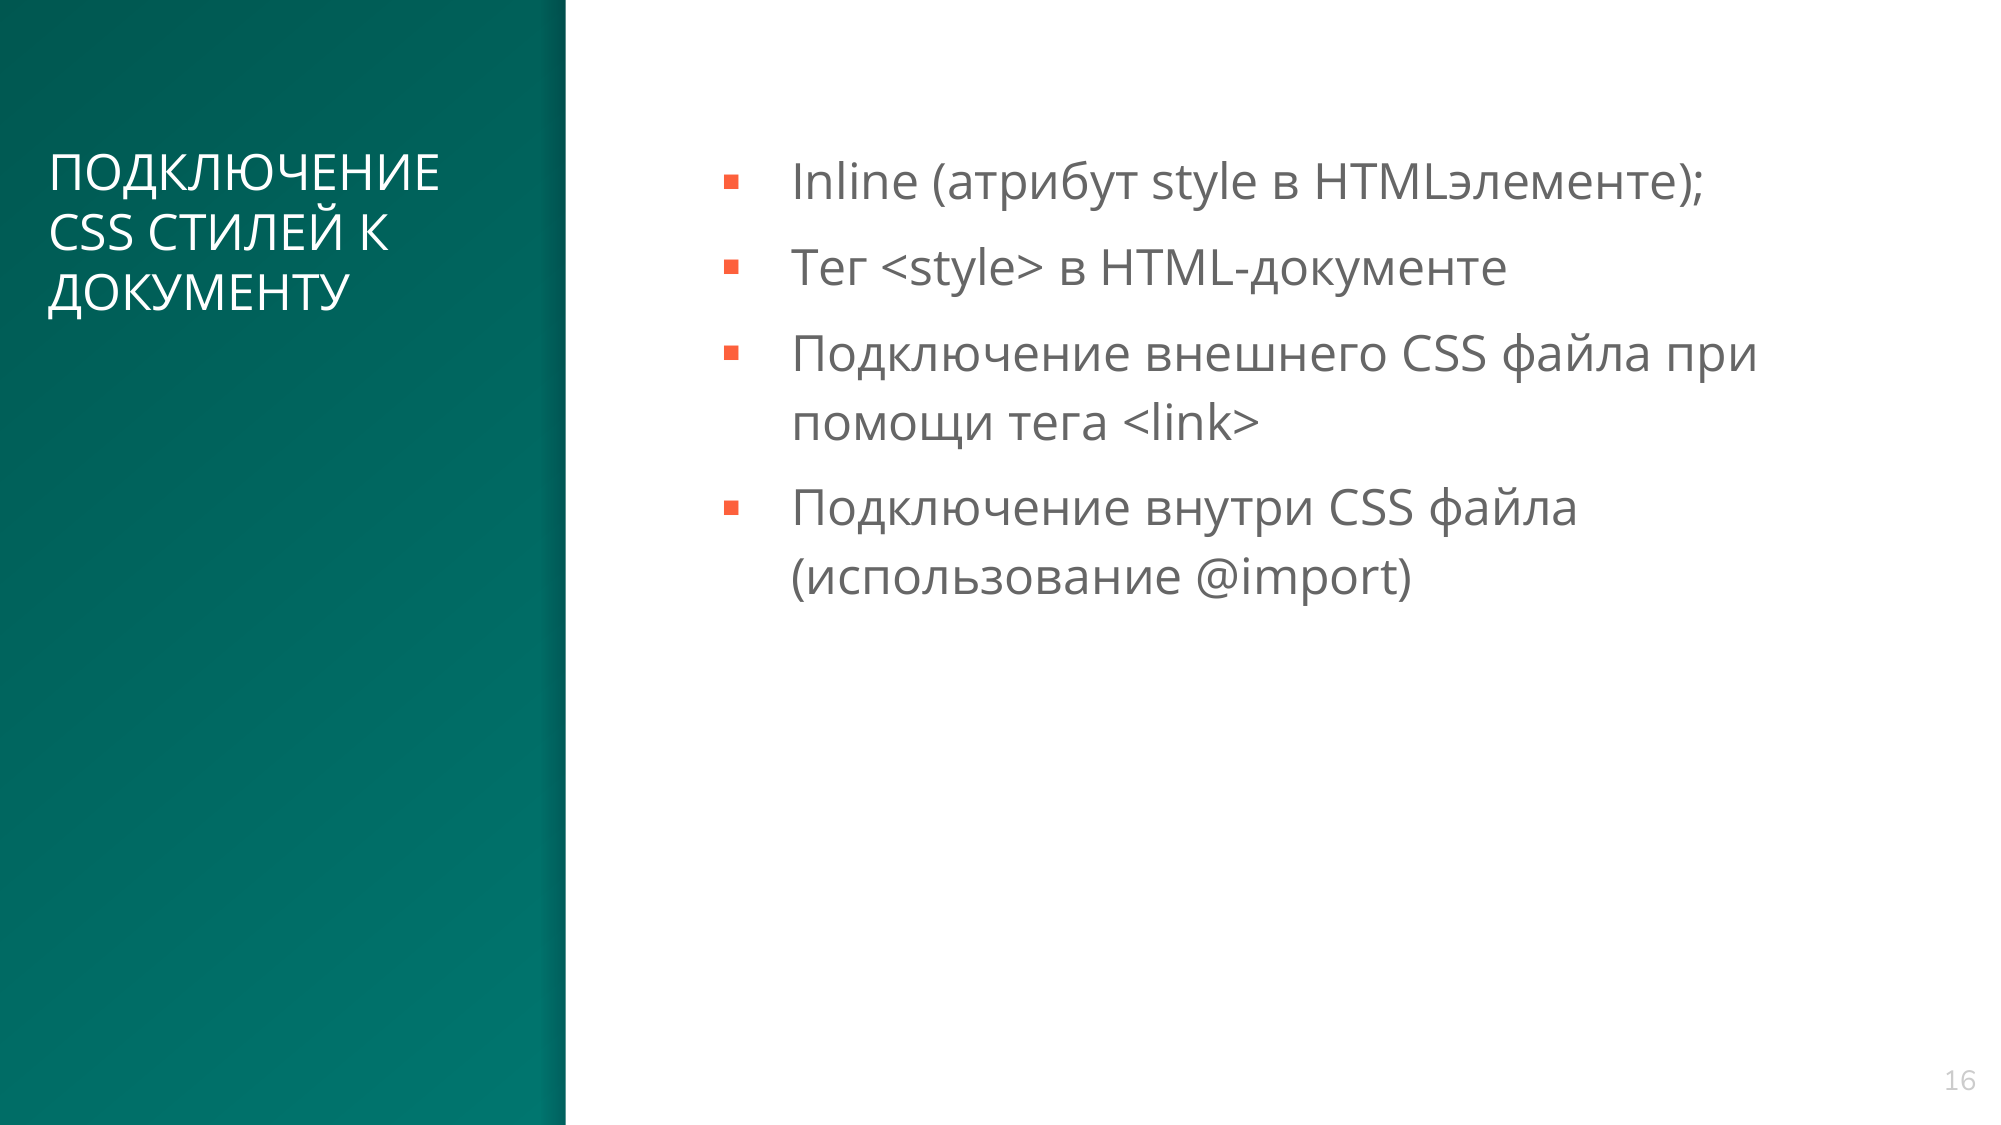

# ПОДКЛЮЧЕНИЕ CSS СТИЛЕЙ К ДОКУМЕНТУ
Inline (атрибут style в HTMLэлементе);
Тег <style> в HTML-документе
Подключение внешнего CSS файла при помощи тега <link>
Подключение внутри CSS файла (использование @import)
16